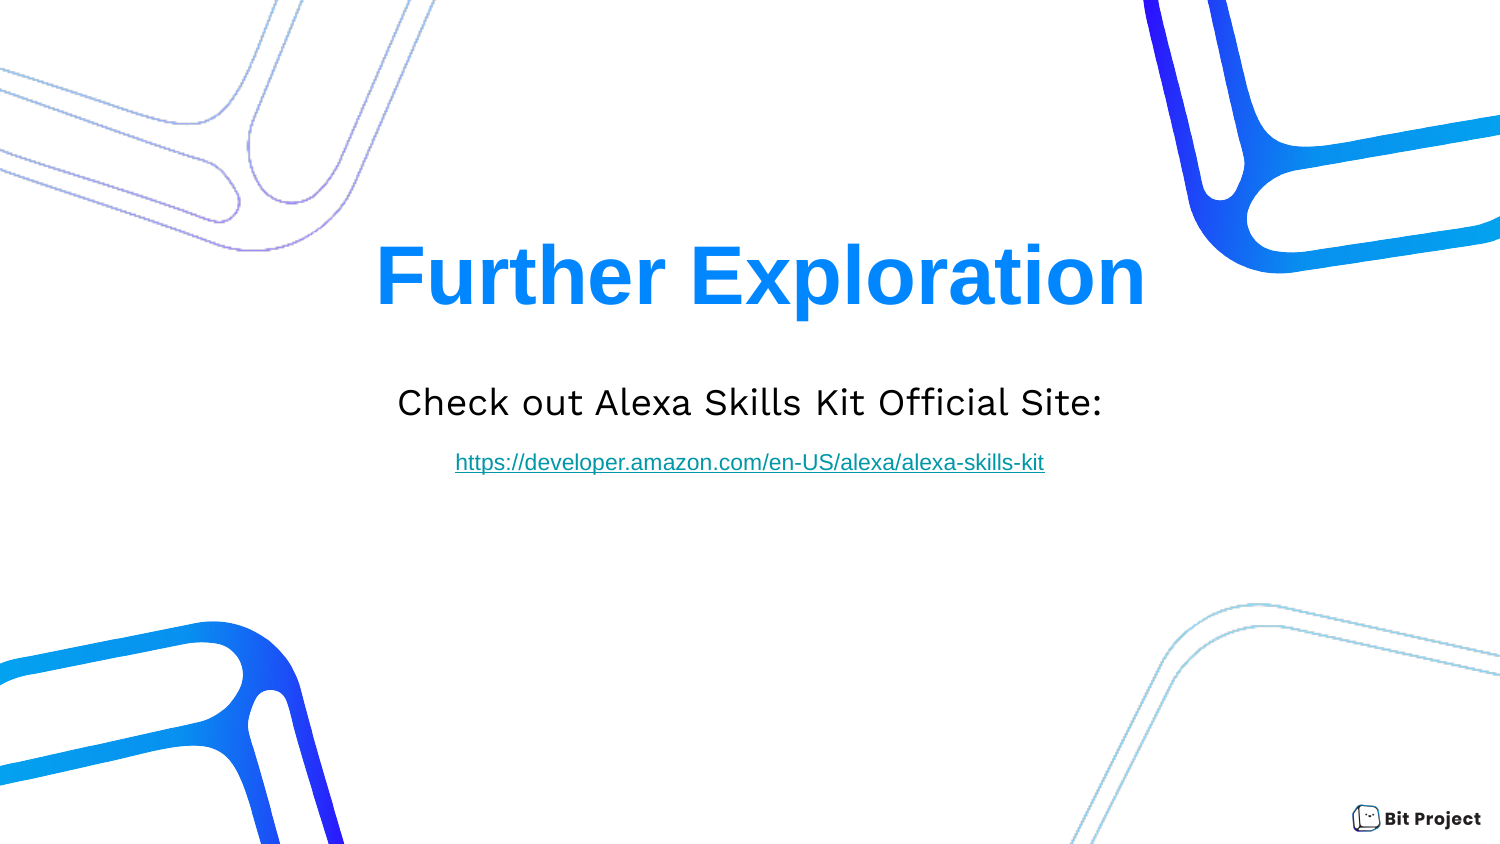

# Further Exploration
Check out Alexa Skills Kit Official Site:
https://developer.amazon.com/en-US/alexa/alexa-skills-kit